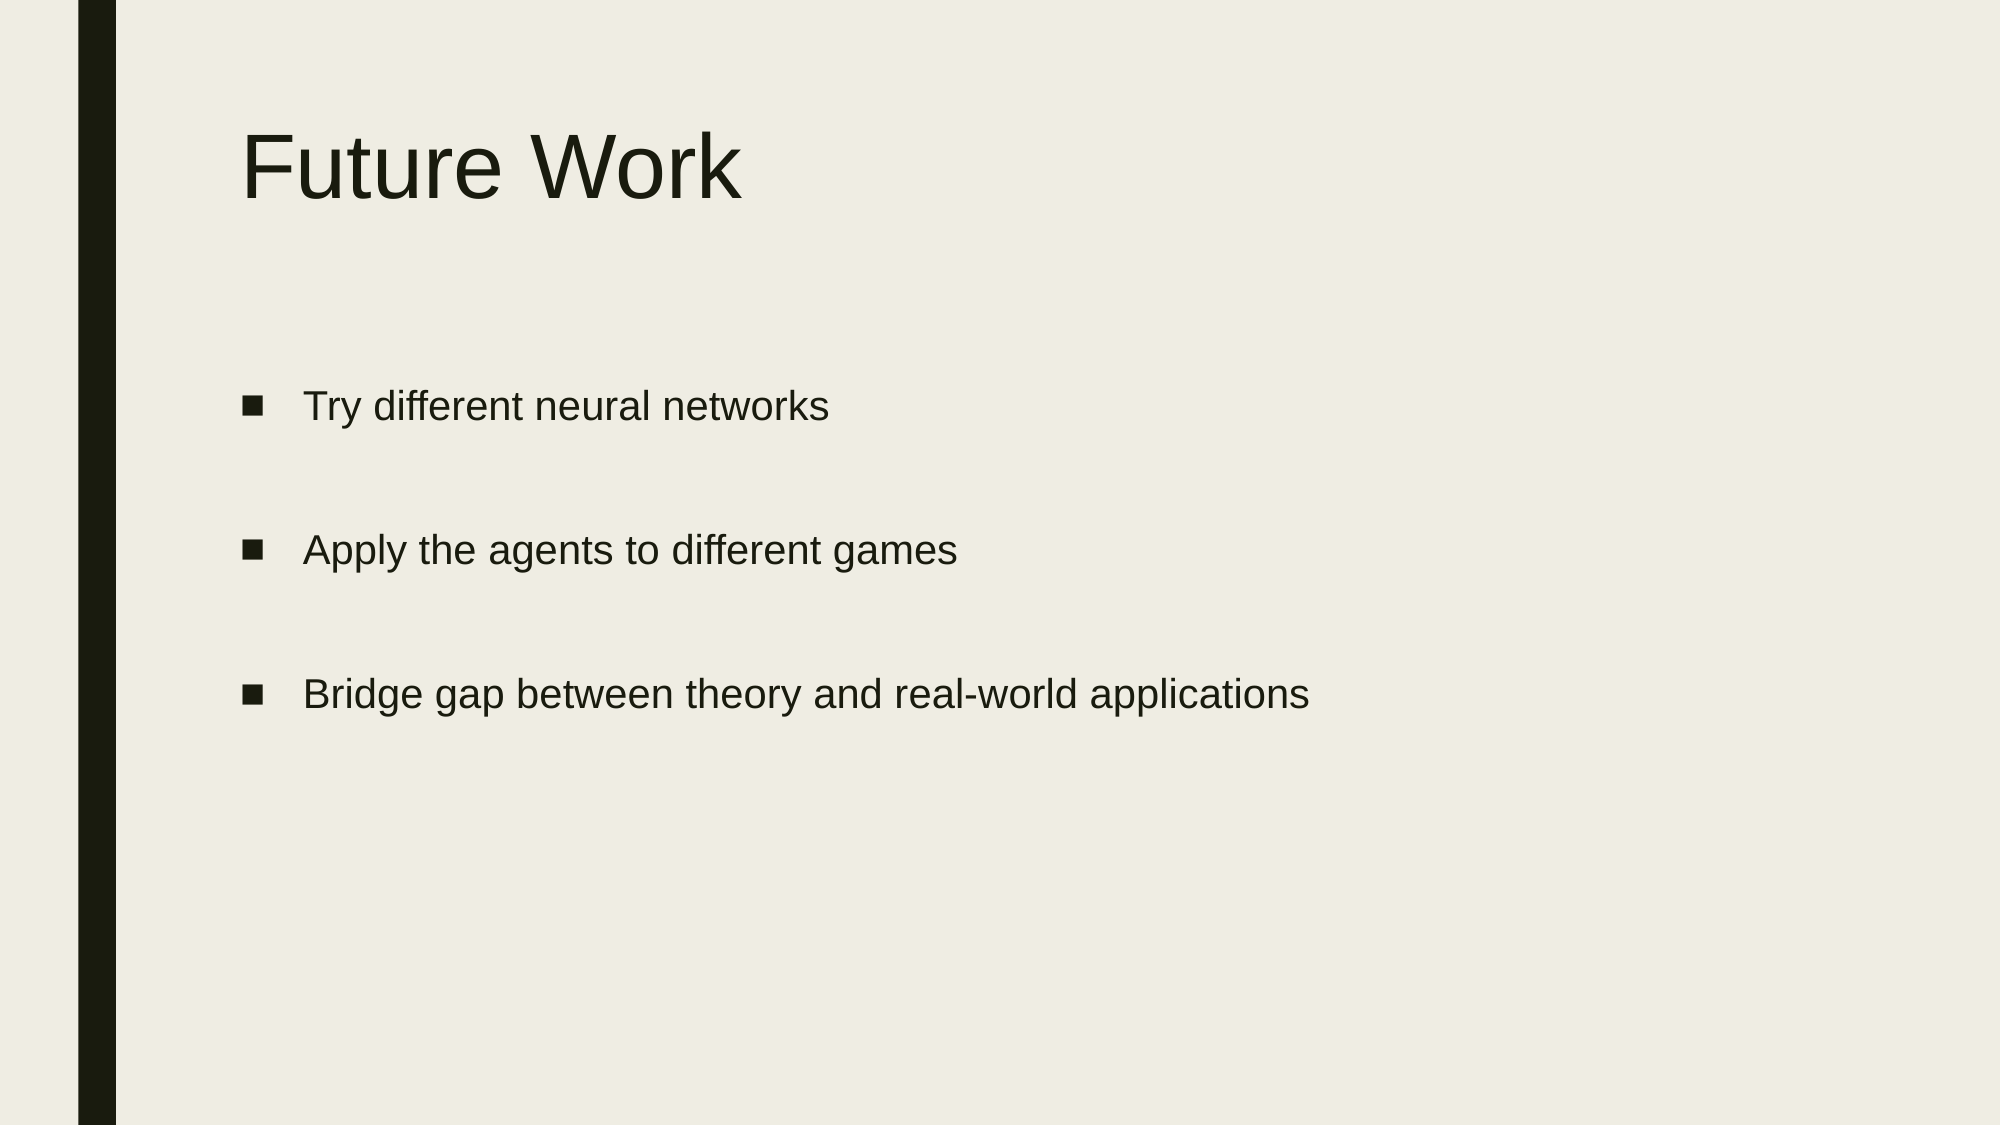

# Future Work
Try different neural networks

Apply the agents to different games

Bridge gap between theory and real-world applications